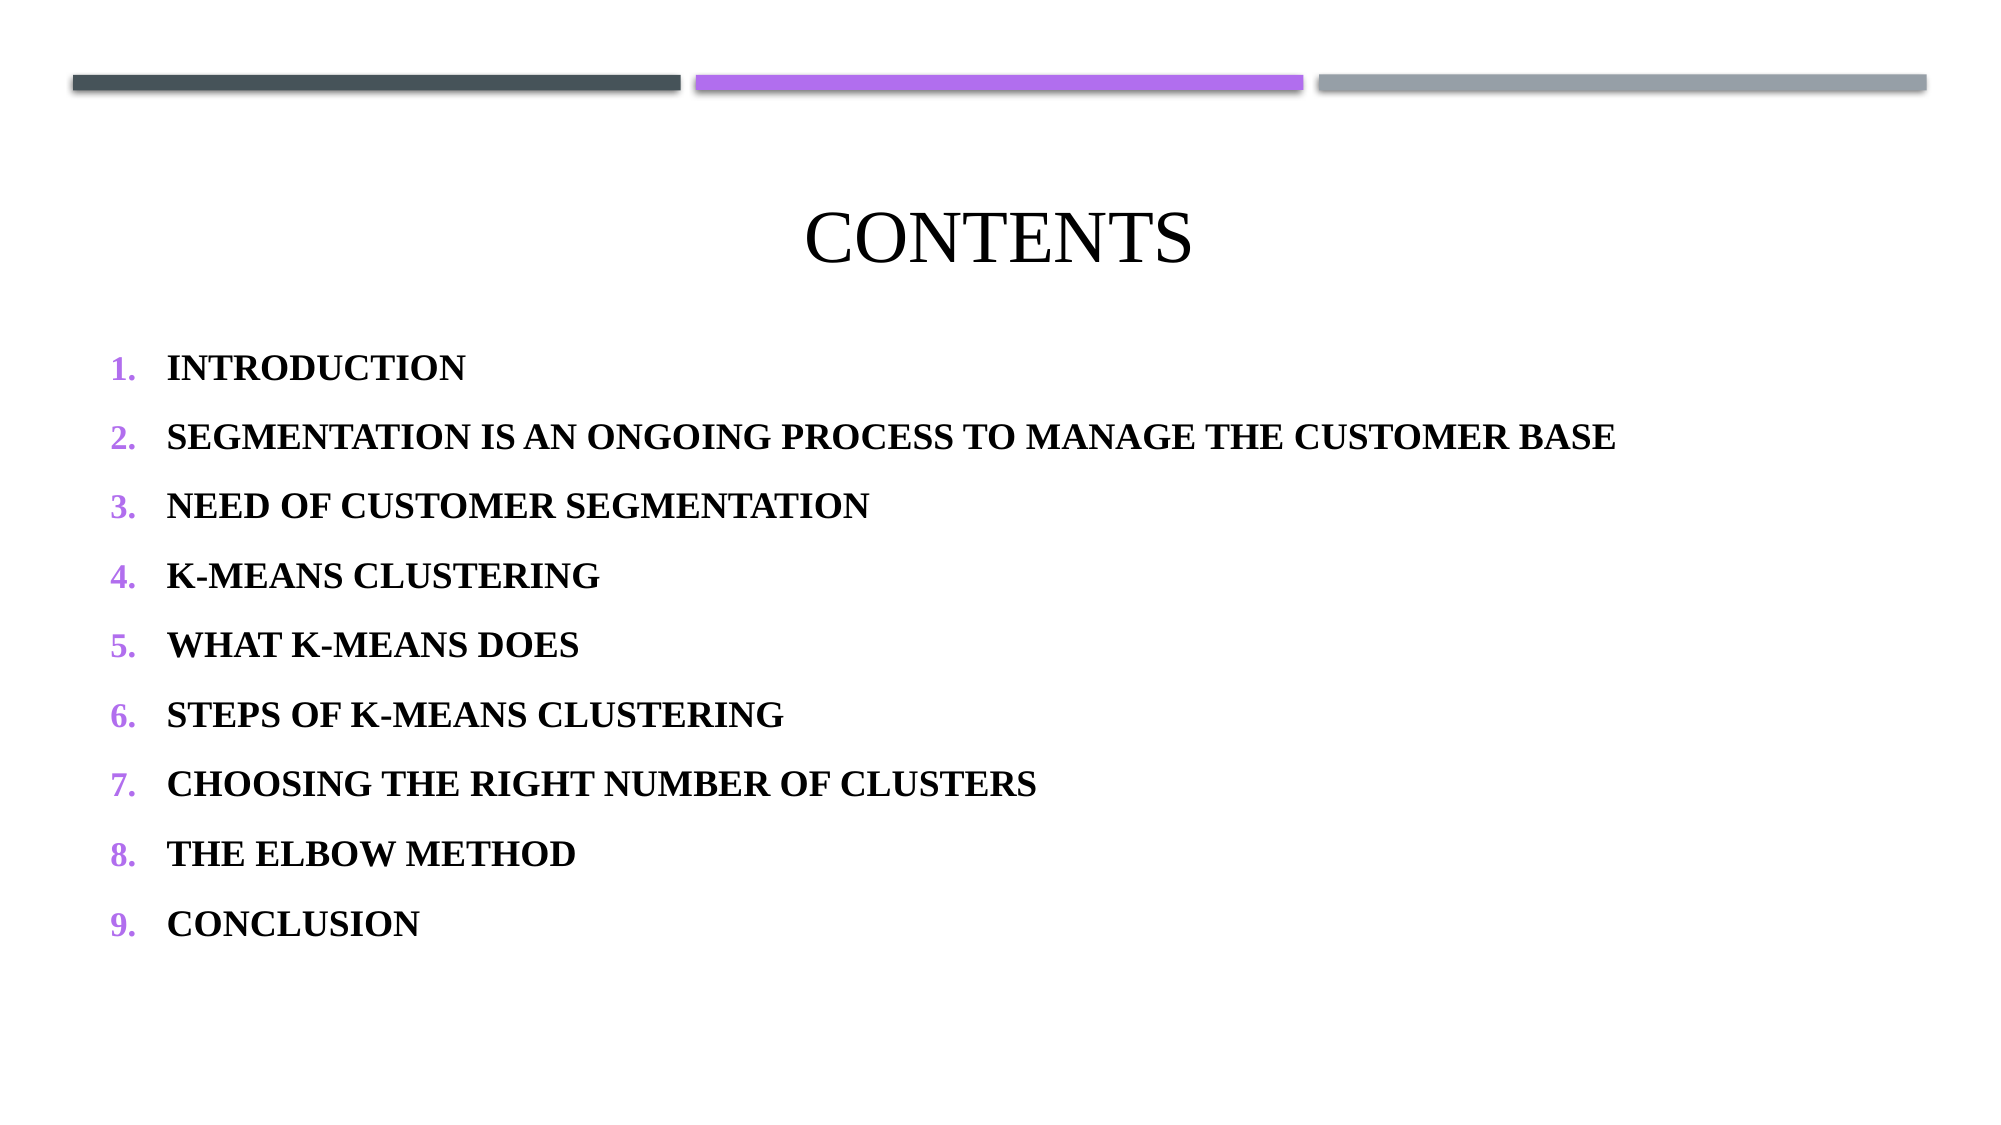

# CONTENTS
INTRODUCTION
SEGMENTATION IS AN ONGOING PROCESS TO MANAGE THE CUSTOMER BASE
NEED OF CUSTOMER SEGMENTATION
K-MEANS CLUSTERING
WHAT K-MEANS DOES
STEPS OF K-MEANS CLUSTERING
CHOOSING THE RIGHT NUMBER OF CLUSTERS
THE ELBOW METHOD
CONCLUSION